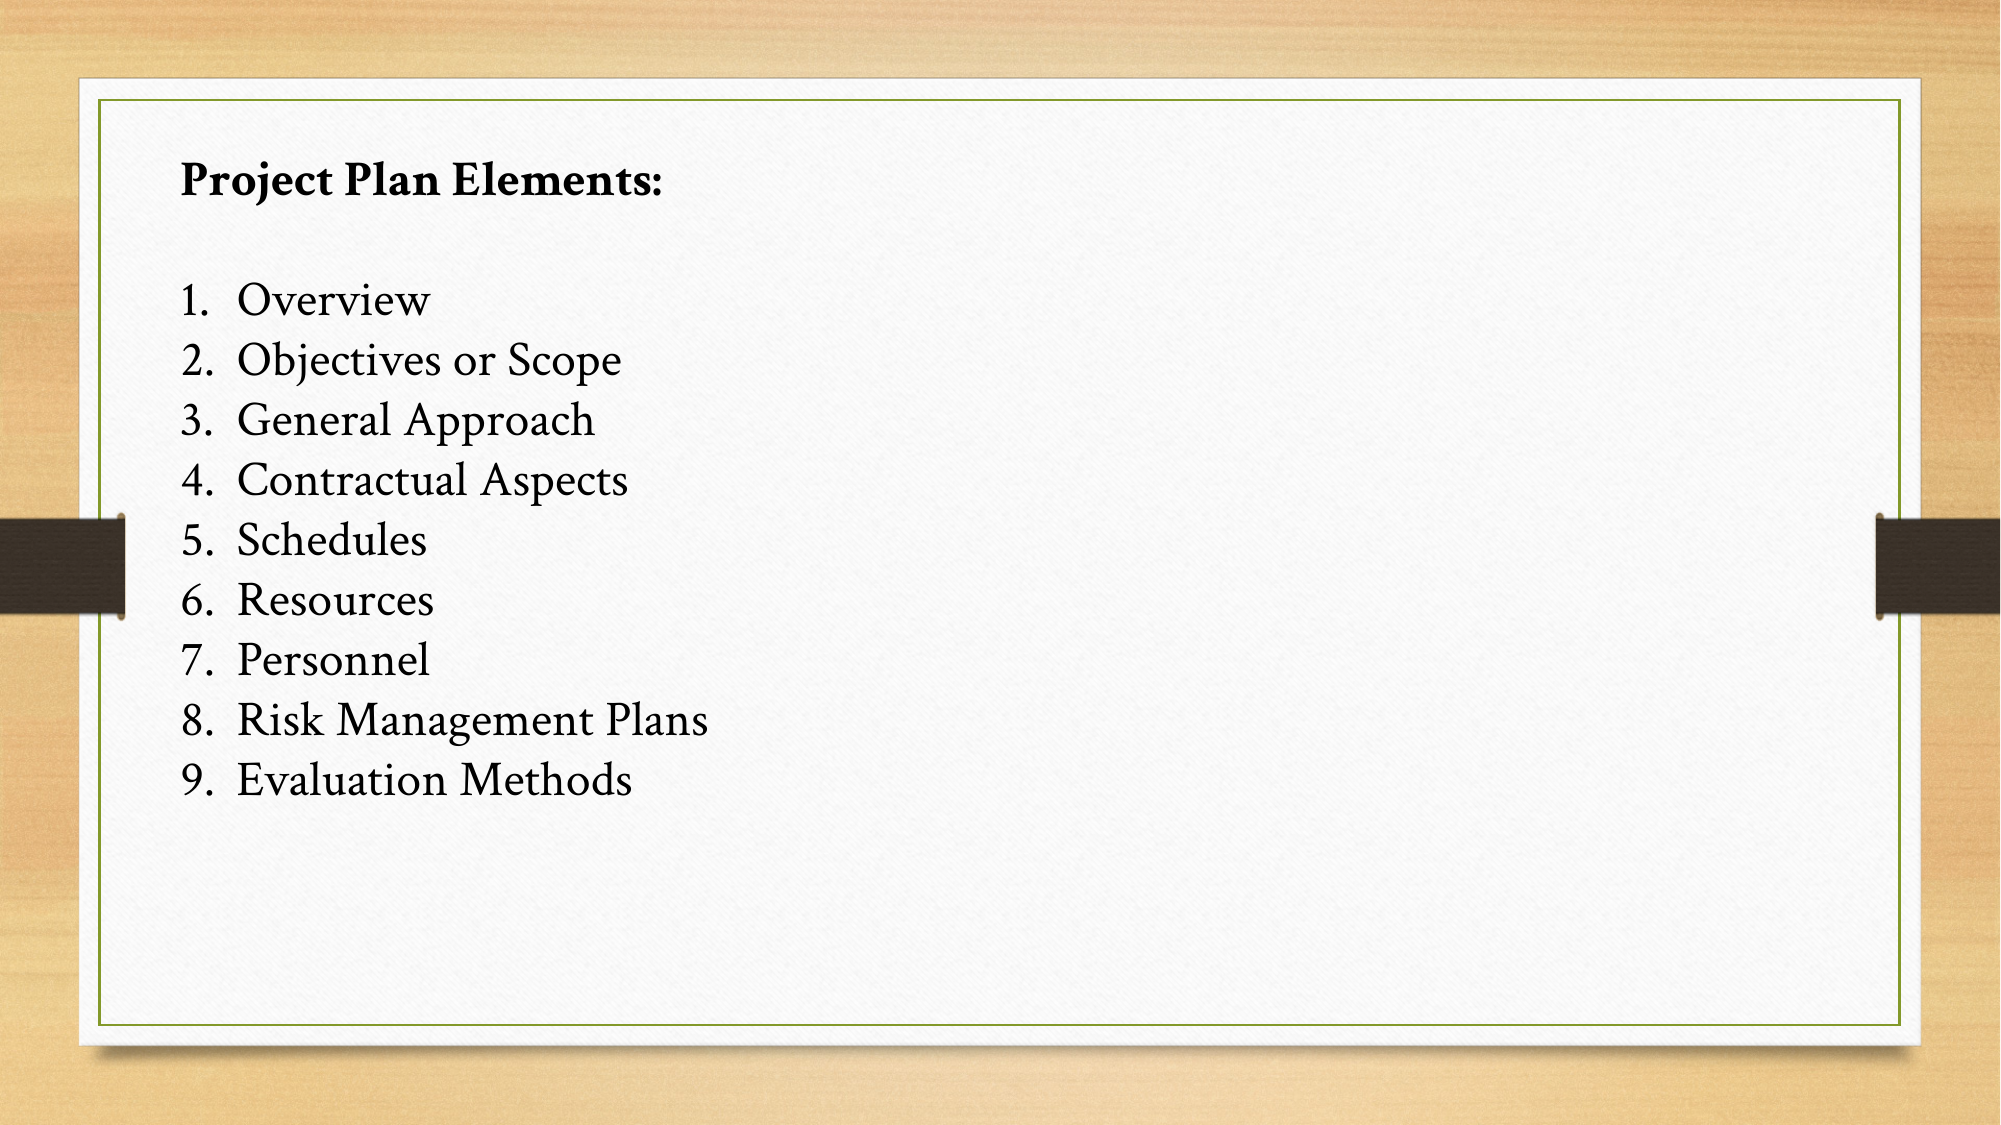

Project Plan Elements:

Overview
Objectives or Scope
General Approach
Contractual Aspects
Schedules
Resources
Personnel
Risk Management Plans
Evaluation Methods